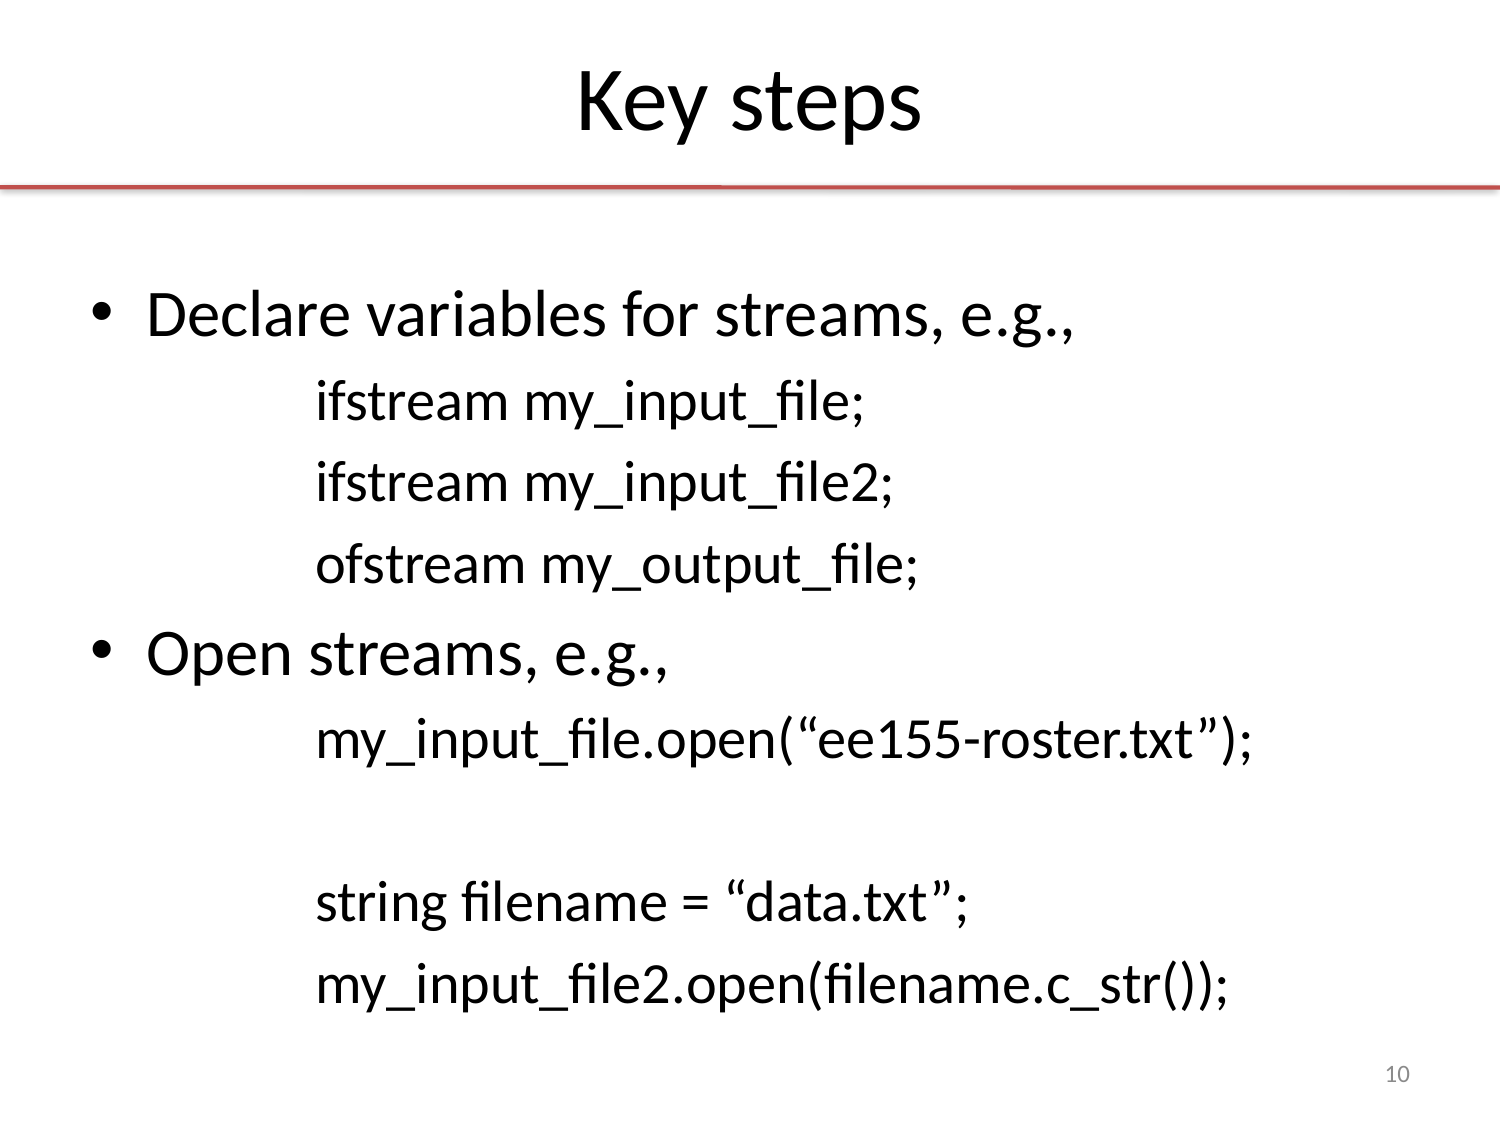

# Key steps
Declare variables for streams, e.g.,
	ifstream my_input_file;
	ifstream my_input_file2;
	ofstream my_output_file;
Open streams, e.g.,
	my_input_file.open(“ee155-roster.txt”);

	string filename = “data.txt”;
	my_input_file2.open(filename.c_str());

Reading or writing, e.g.,
10